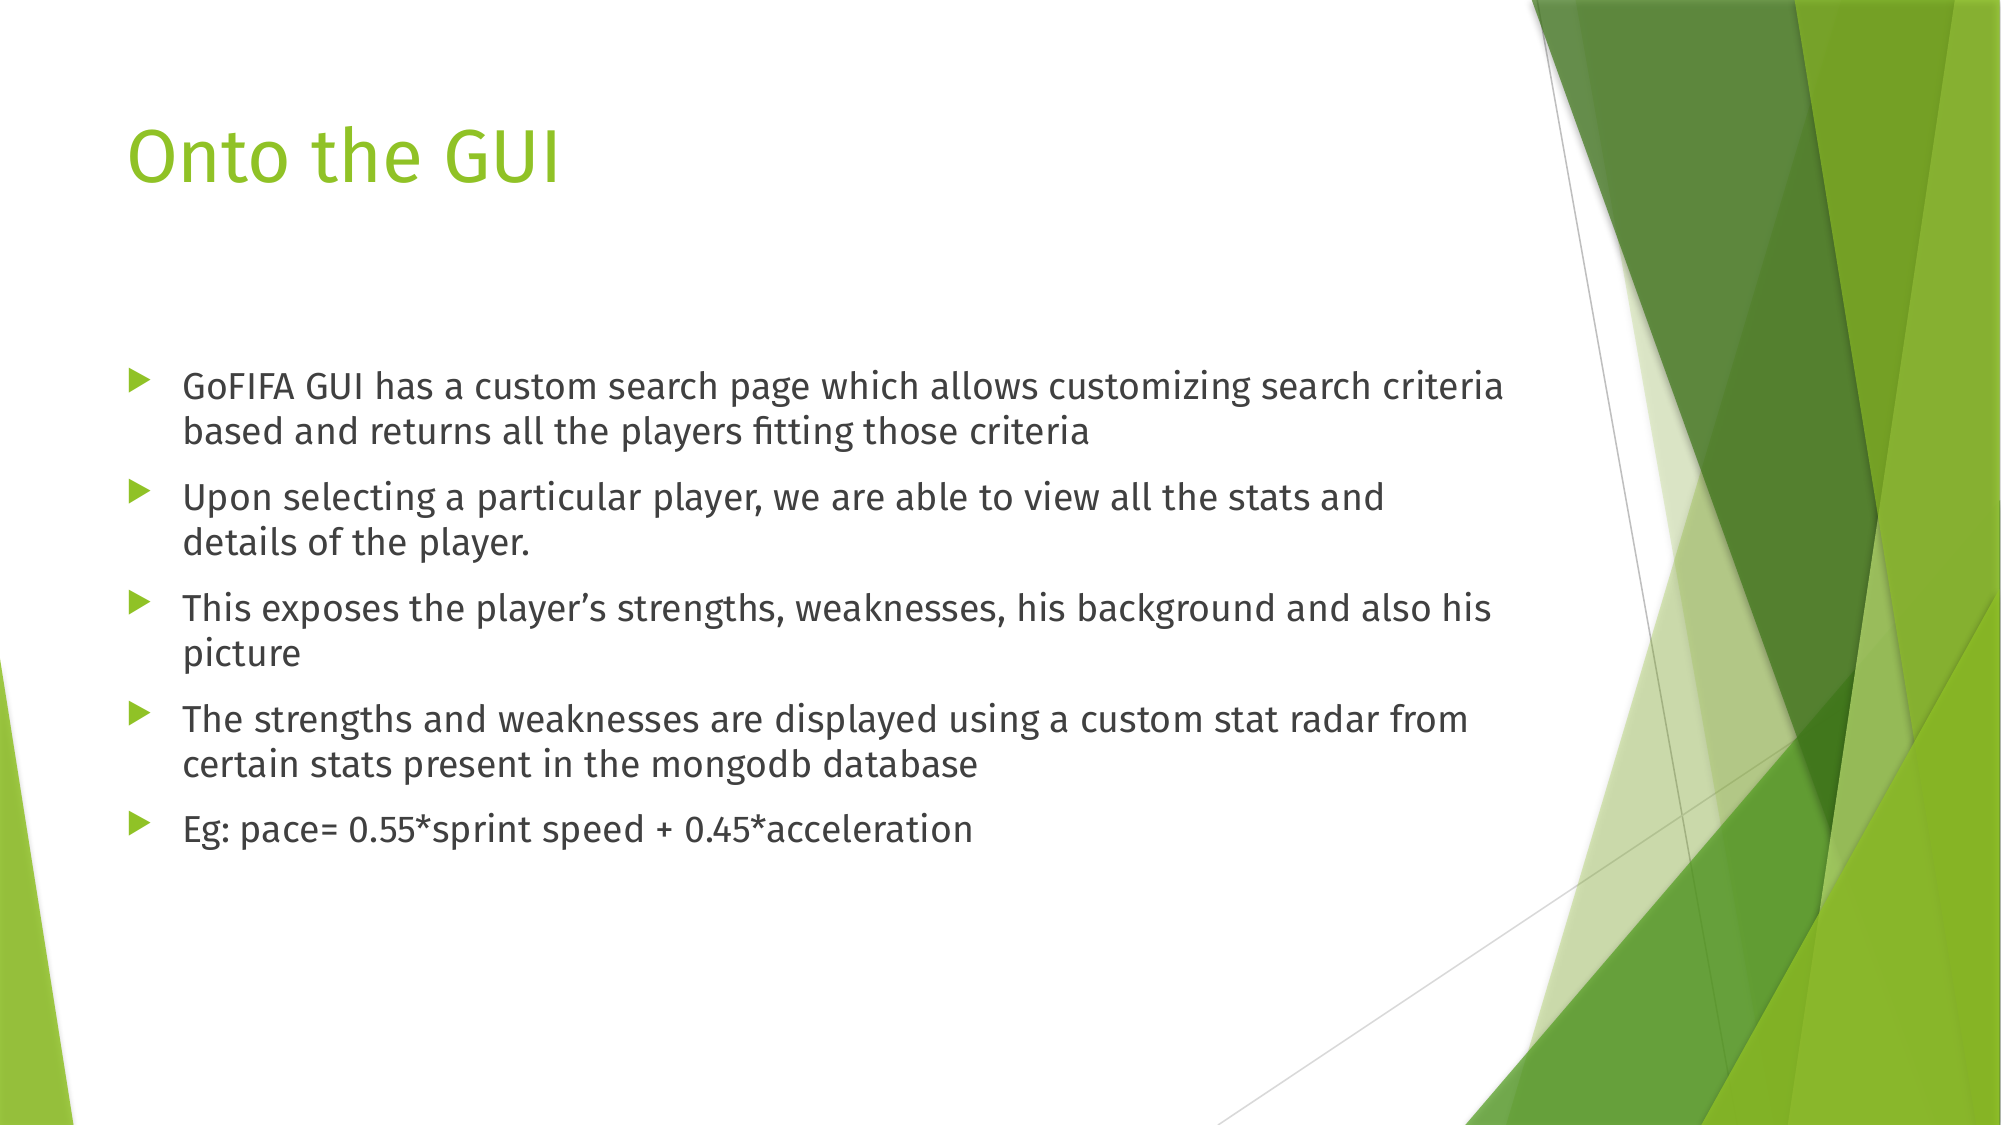

# Onto the GUI
GoFIFA GUI has a custom search page which allows customizing search criteria based and returns all the players fitting those criteria
Upon selecting a particular player, we are able to view all the stats and details of the player.
This exposes the player’s strengths, weaknesses, his background and also his picture
The strengths and weaknesses are displayed using a custom stat radar from certain stats present in the mongodb database
Eg: pace= 0.55*sprint speed + 0.45*acceleration